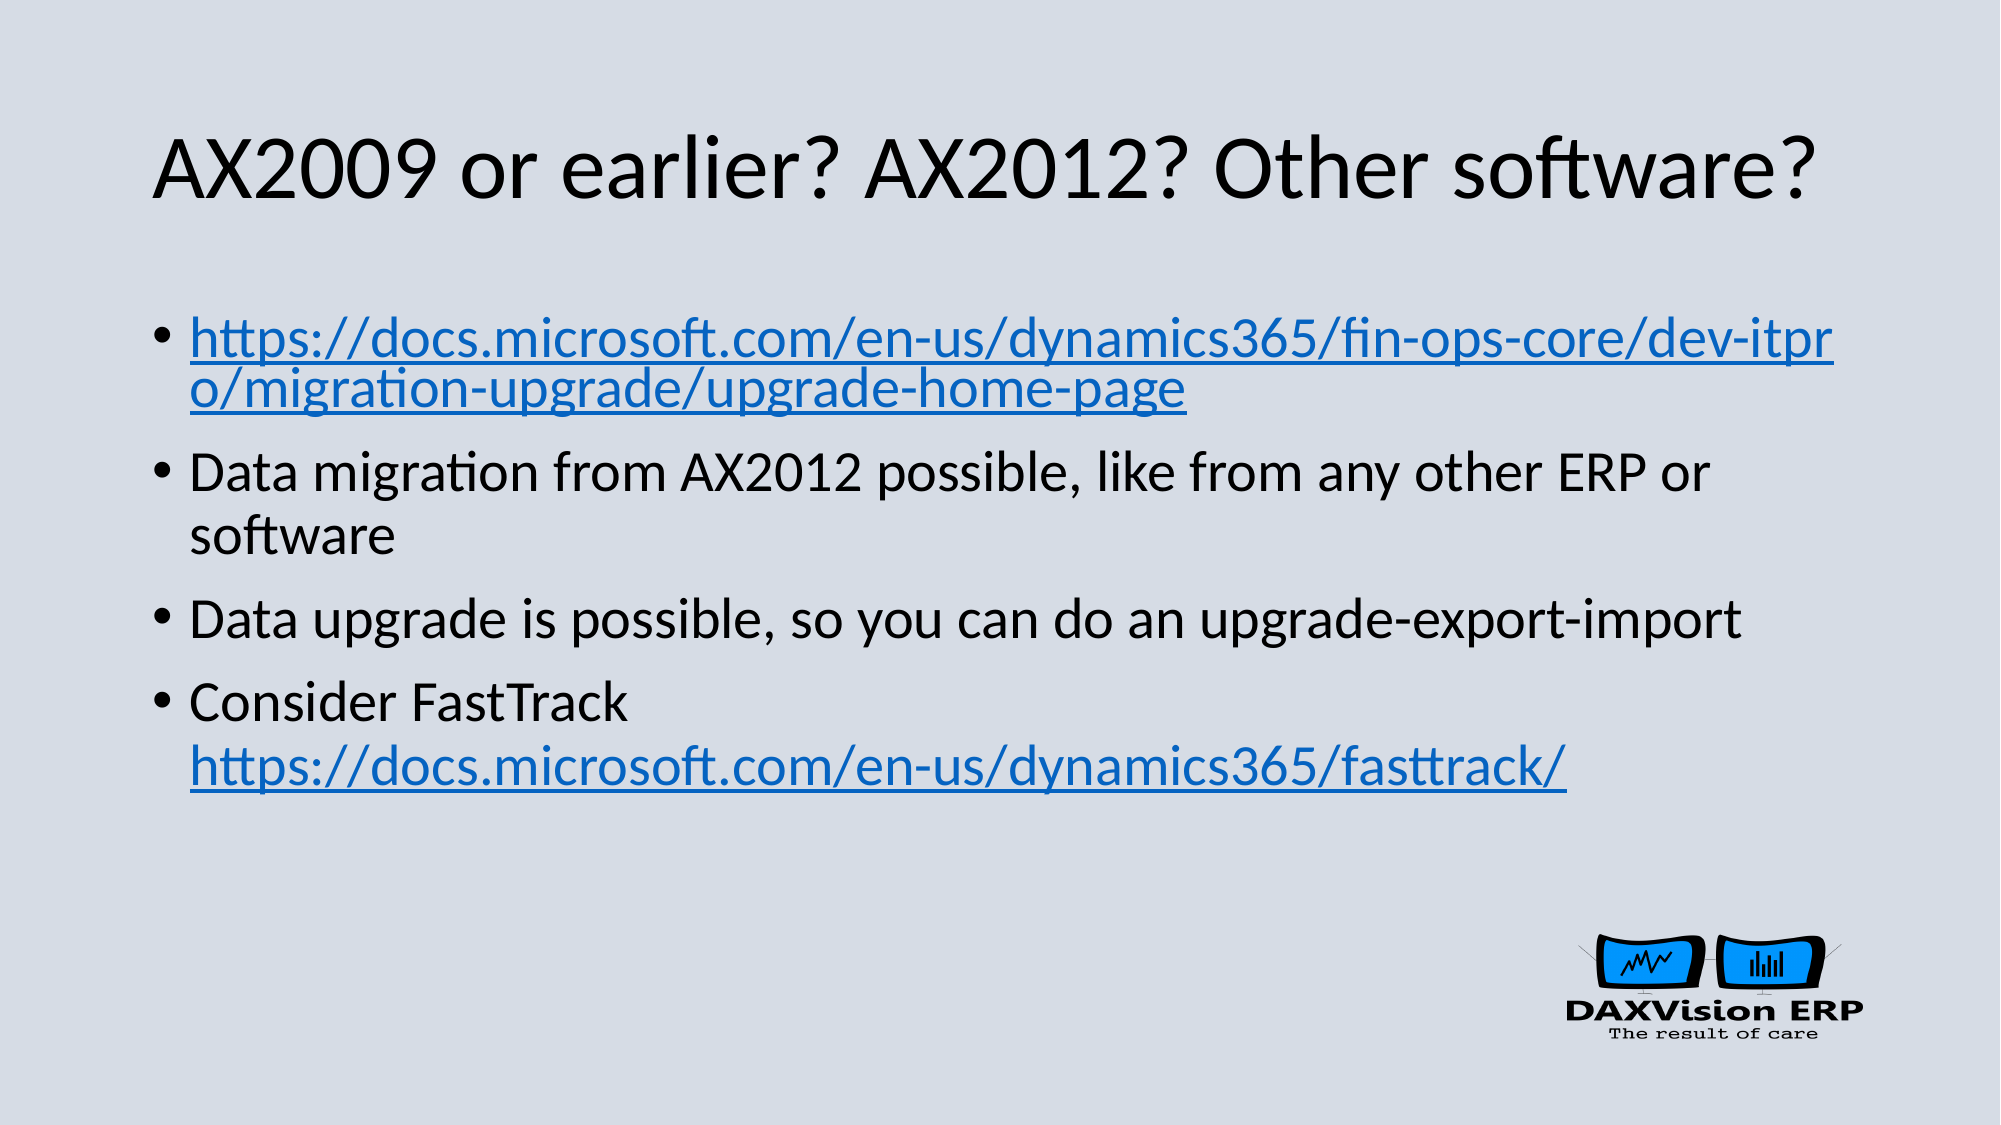

# AX2009 or earlier? AX2012? Other software?
https://docs.microsoft.com/en-us/dynamics365/fin-ops-core/dev-itpro/migration-upgrade/upgrade-home-page
Data migration from AX2012 possible, like from any other ERP or software
Data upgrade is possible, so you can do an upgrade-export-import
Consider FastTrack https://docs.microsoft.com/en-us/dynamics365/fasttrack/